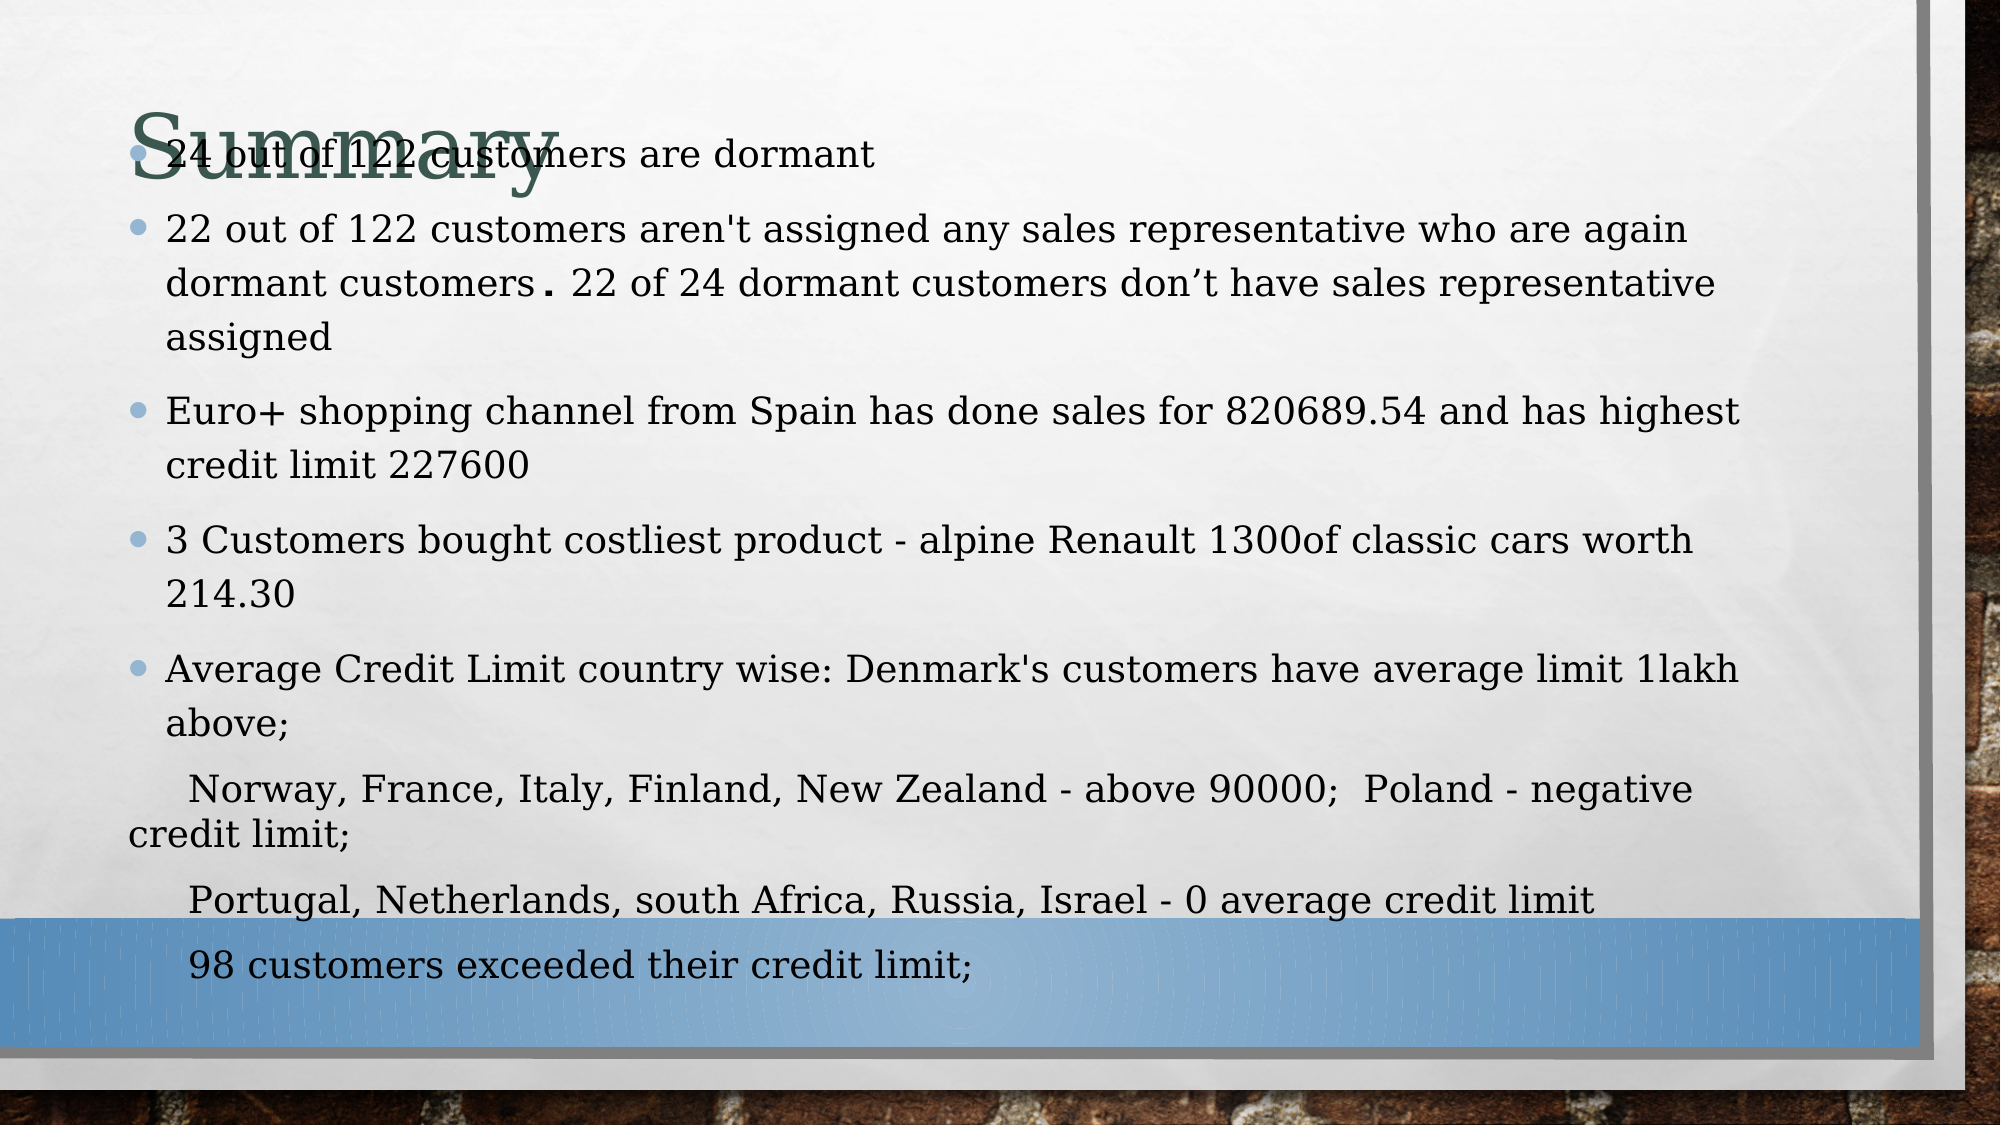

# Summary
24 out of 122 customers are dormant
22 out of 122 customers aren't assigned any sales representative who are again dormant customers .  22 of 24 dormant customers don’t have sales representative assigned
Euro+ shopping channel from Spain has done sales for 820689.54 and has highest credit limit 227600
3 Customers bought costliest product - alpine Renault 1300of classic cars worth 214.30
Average Credit Limit country wise: Denmark's customers have average limit 1lakh above;
     Norway, France, Italy, Finland, New Zealand - above 90000;  Poland - negative credit limit;
     Portugal, Netherlands, south Africa, Russia, Israel - 0 average credit limit
     98 customers exceeded their credit limit;